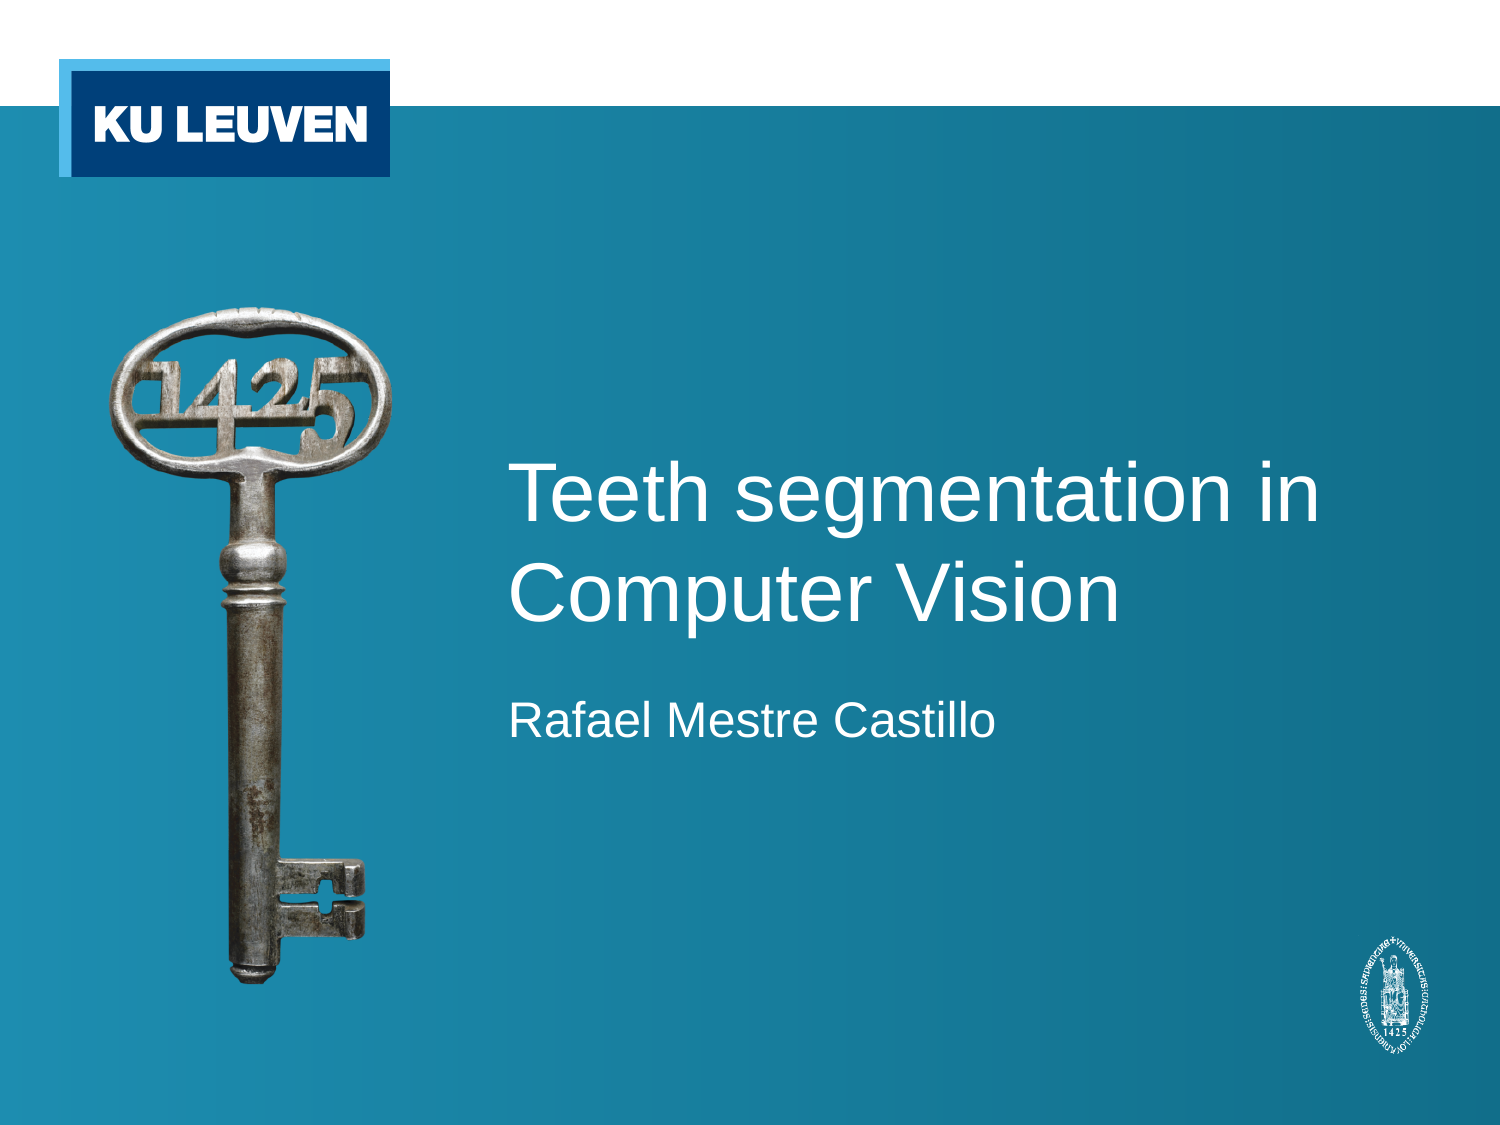

# Teeth segmentation in Computer Vision
Rafael Mestre Castillo